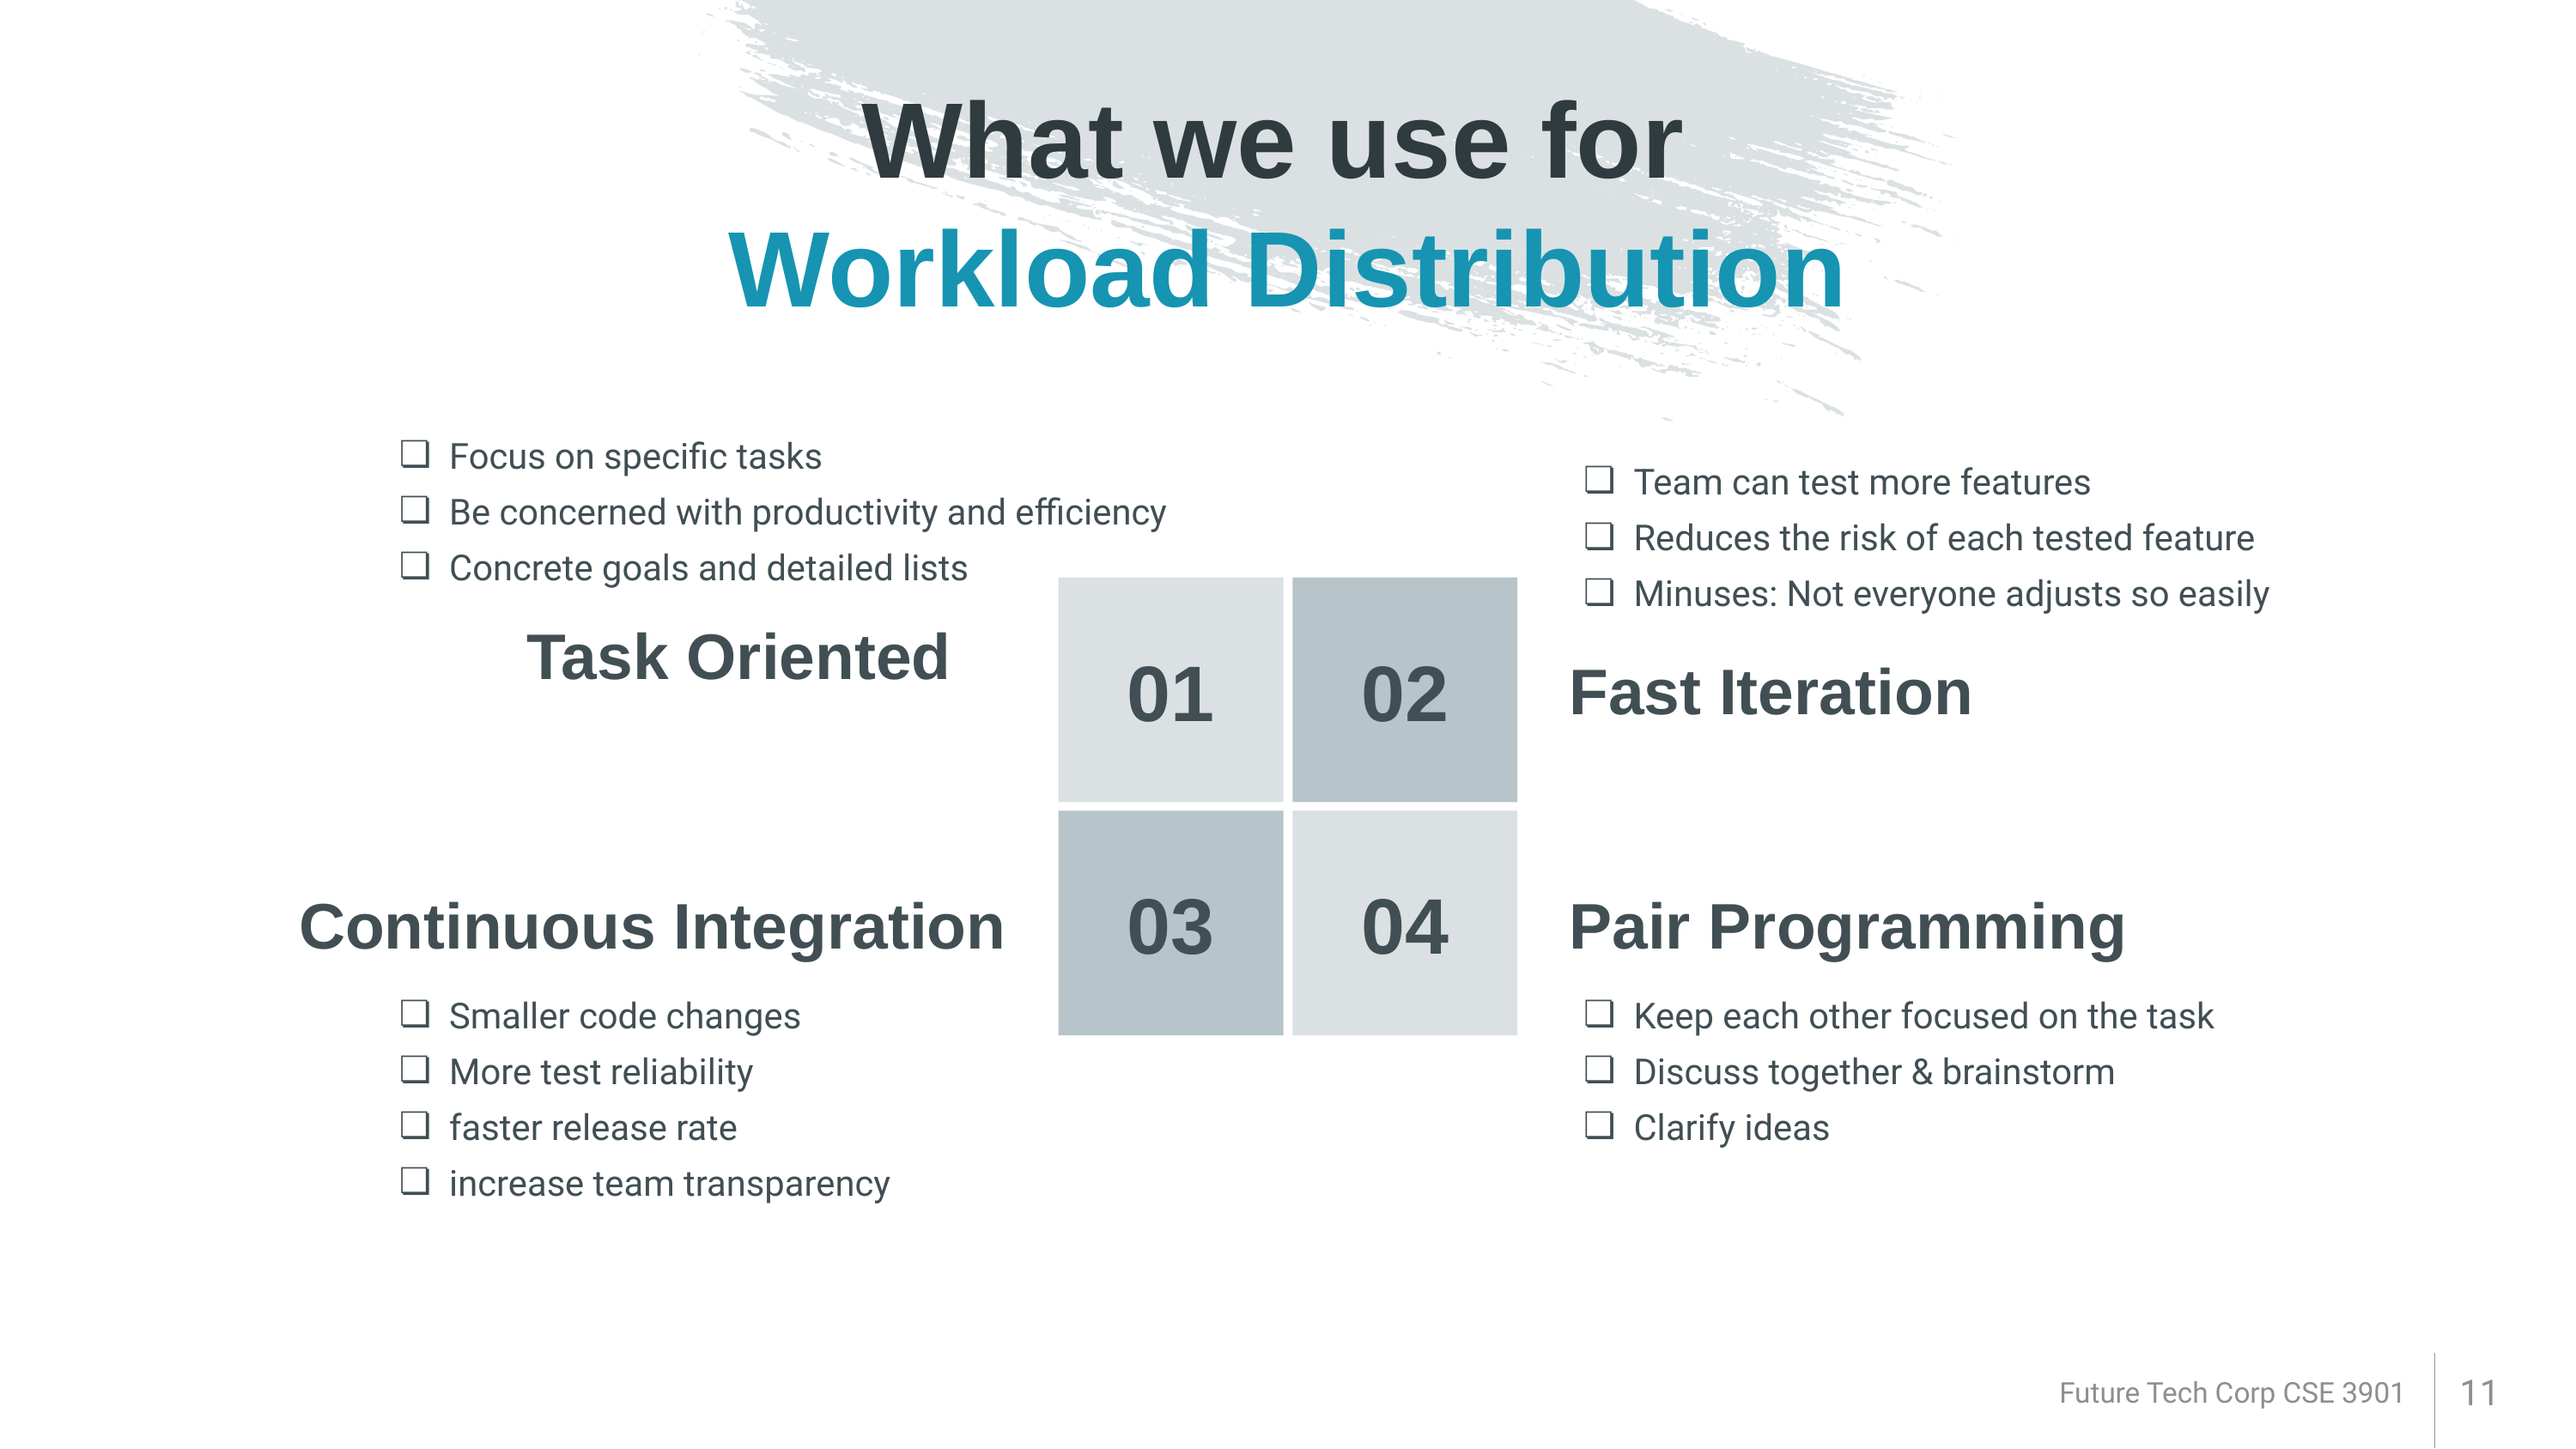

# What we use for
Workload Distribution
Focus on specific tasks
Be concerned with productivity and efficiency
Concrete goals and detailed lists
Team can test more features
Reduces the risk of each tested feature
Minuses: Not everyone adjusts so easily
Task Oriented
Fast Iteration
Continuous Integration
Pair Programming
Keep each other focused on the task
Discuss together & brainstorm
Clarify ideas
Smaller code changes
More test reliability
faster release rate
increase team transparency
11
Future Tech Corp CSE 3901